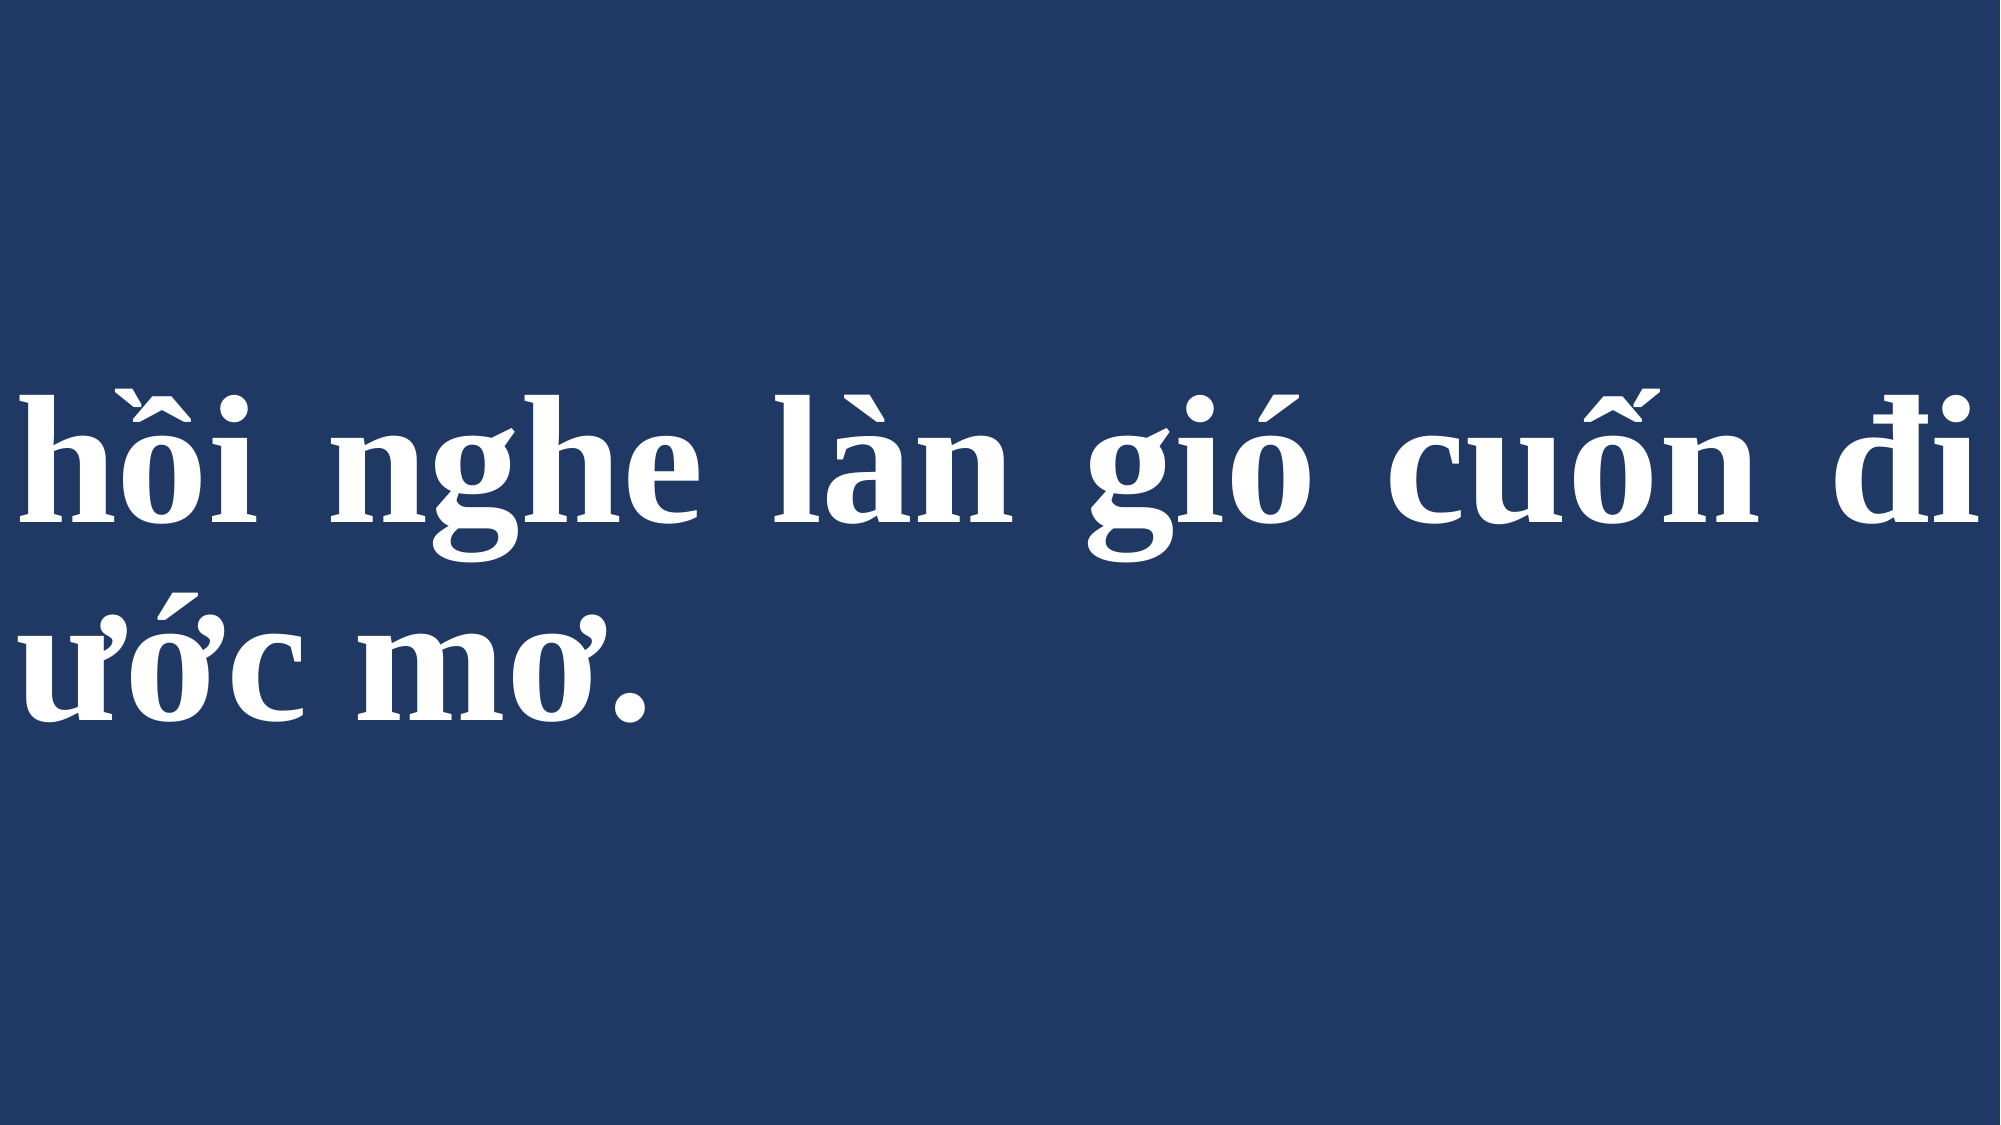

# hồi nghe làn gió cuốn đi ước mơ.